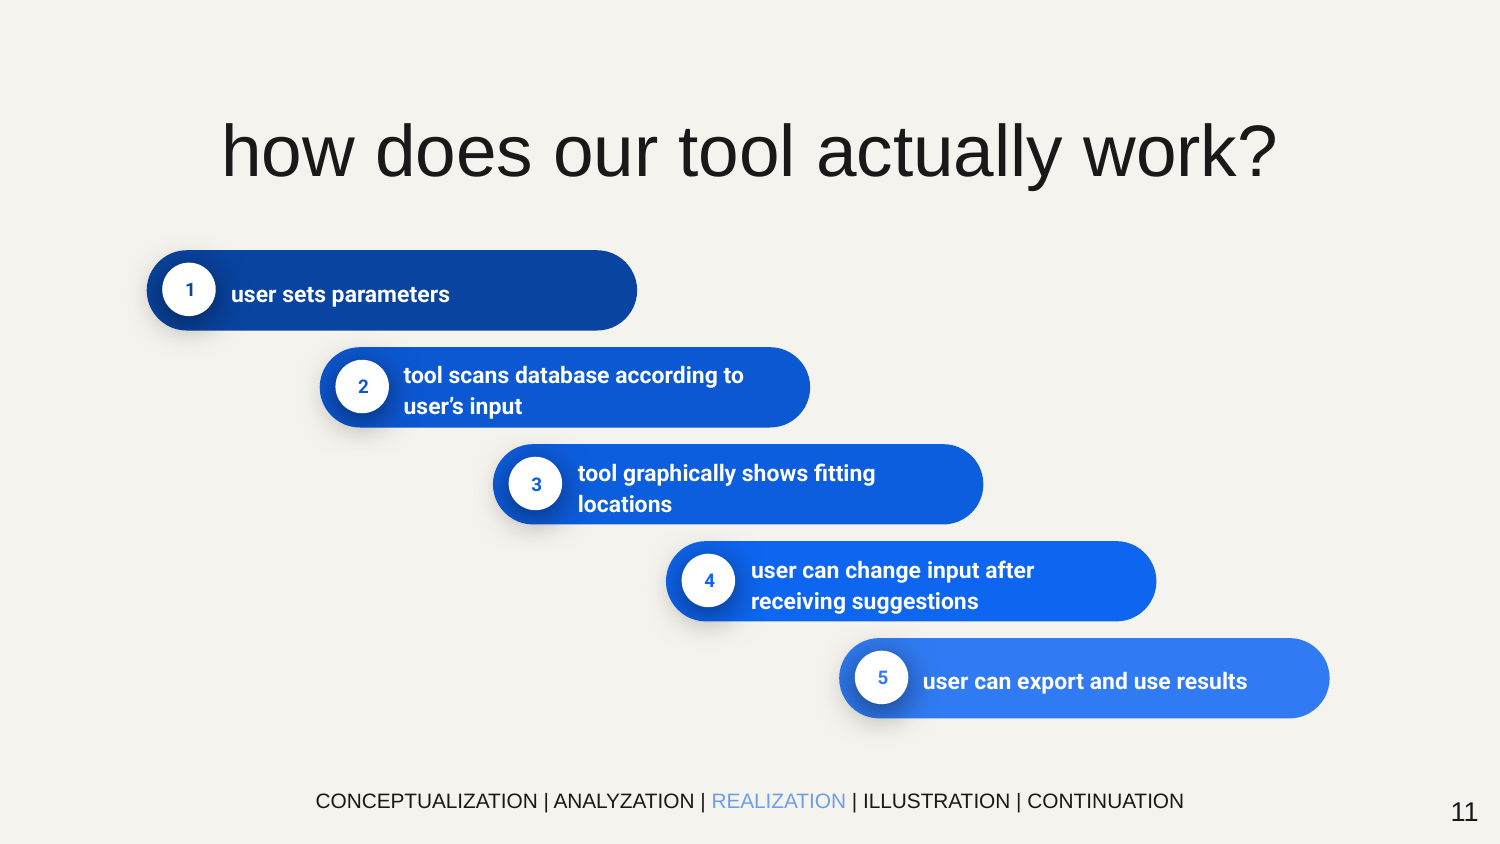

user sets parameters
1

tool scans database according to user’s input
2

tool graphically shows fitting locations
3

user can change input after receiving suggestions
4

user can export and use results
5
# how does our tool actually work?
CONCEPTUALIZATION | ANALYZATION | REALIZATION | ILLUSTRATION | CONTINUATION
11